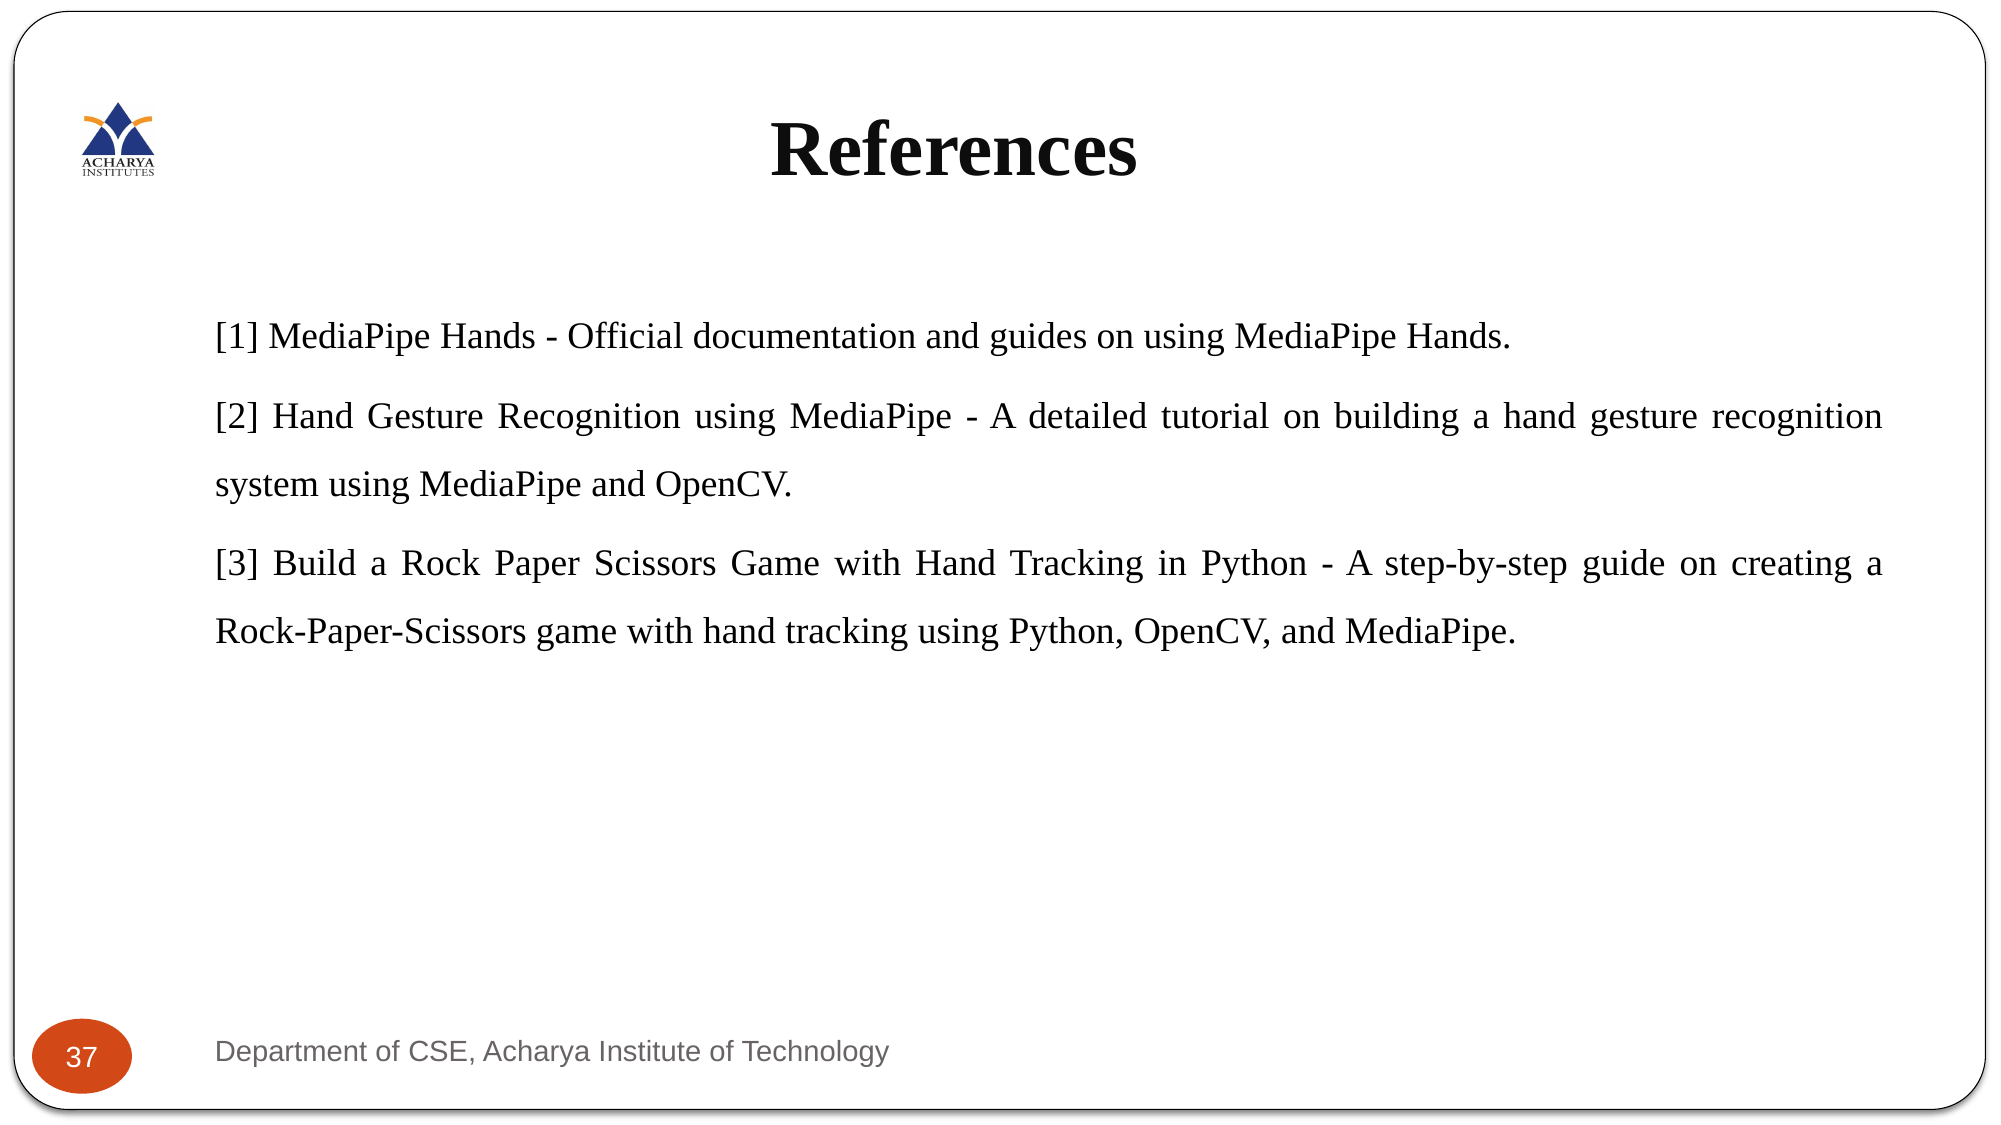

# References
[1] MediaPipe Hands - Official documentation and guides on using MediaPipe Hands.
[2] Hand Gesture Recognition using MediaPipe - A detailed tutorial on building a hand gesture recognition system using MediaPipe and OpenCV.
[3] Build a Rock Paper Scissors Game with Hand Tracking in Python - A step-by-step guide on creating a Rock-Paper-Scissors game with hand tracking using Python, OpenCV, and MediaPipe.

Department of CSE, Acharya Institute of Technology
37